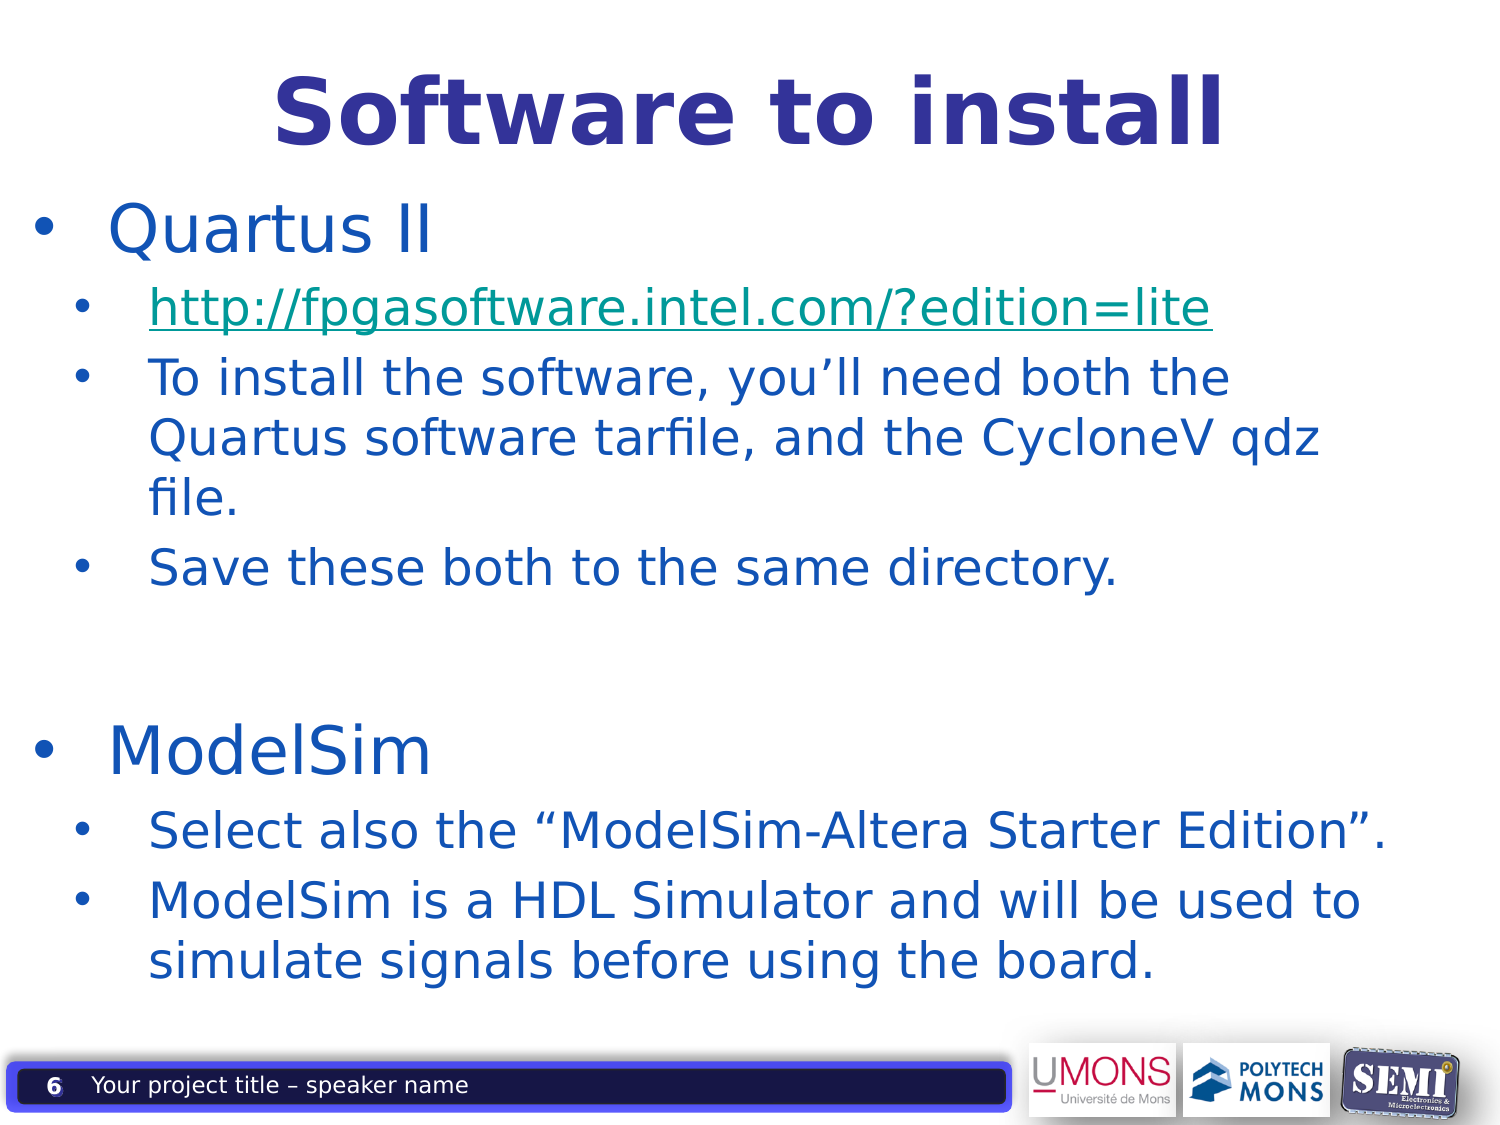

# Software to install
Quartus II
http://fpgasoftware.intel.com/?edition=lite
To install the software, you’ll need both the Quartus software tarfile, and the CycloneV qdz file.
Save these both to the same directory.

ModelSim
Select also the “ModelSim-Altera Starter Edition”.
ModelSim is a HDL Simulator and will be used to simulate signals before using the board.
6